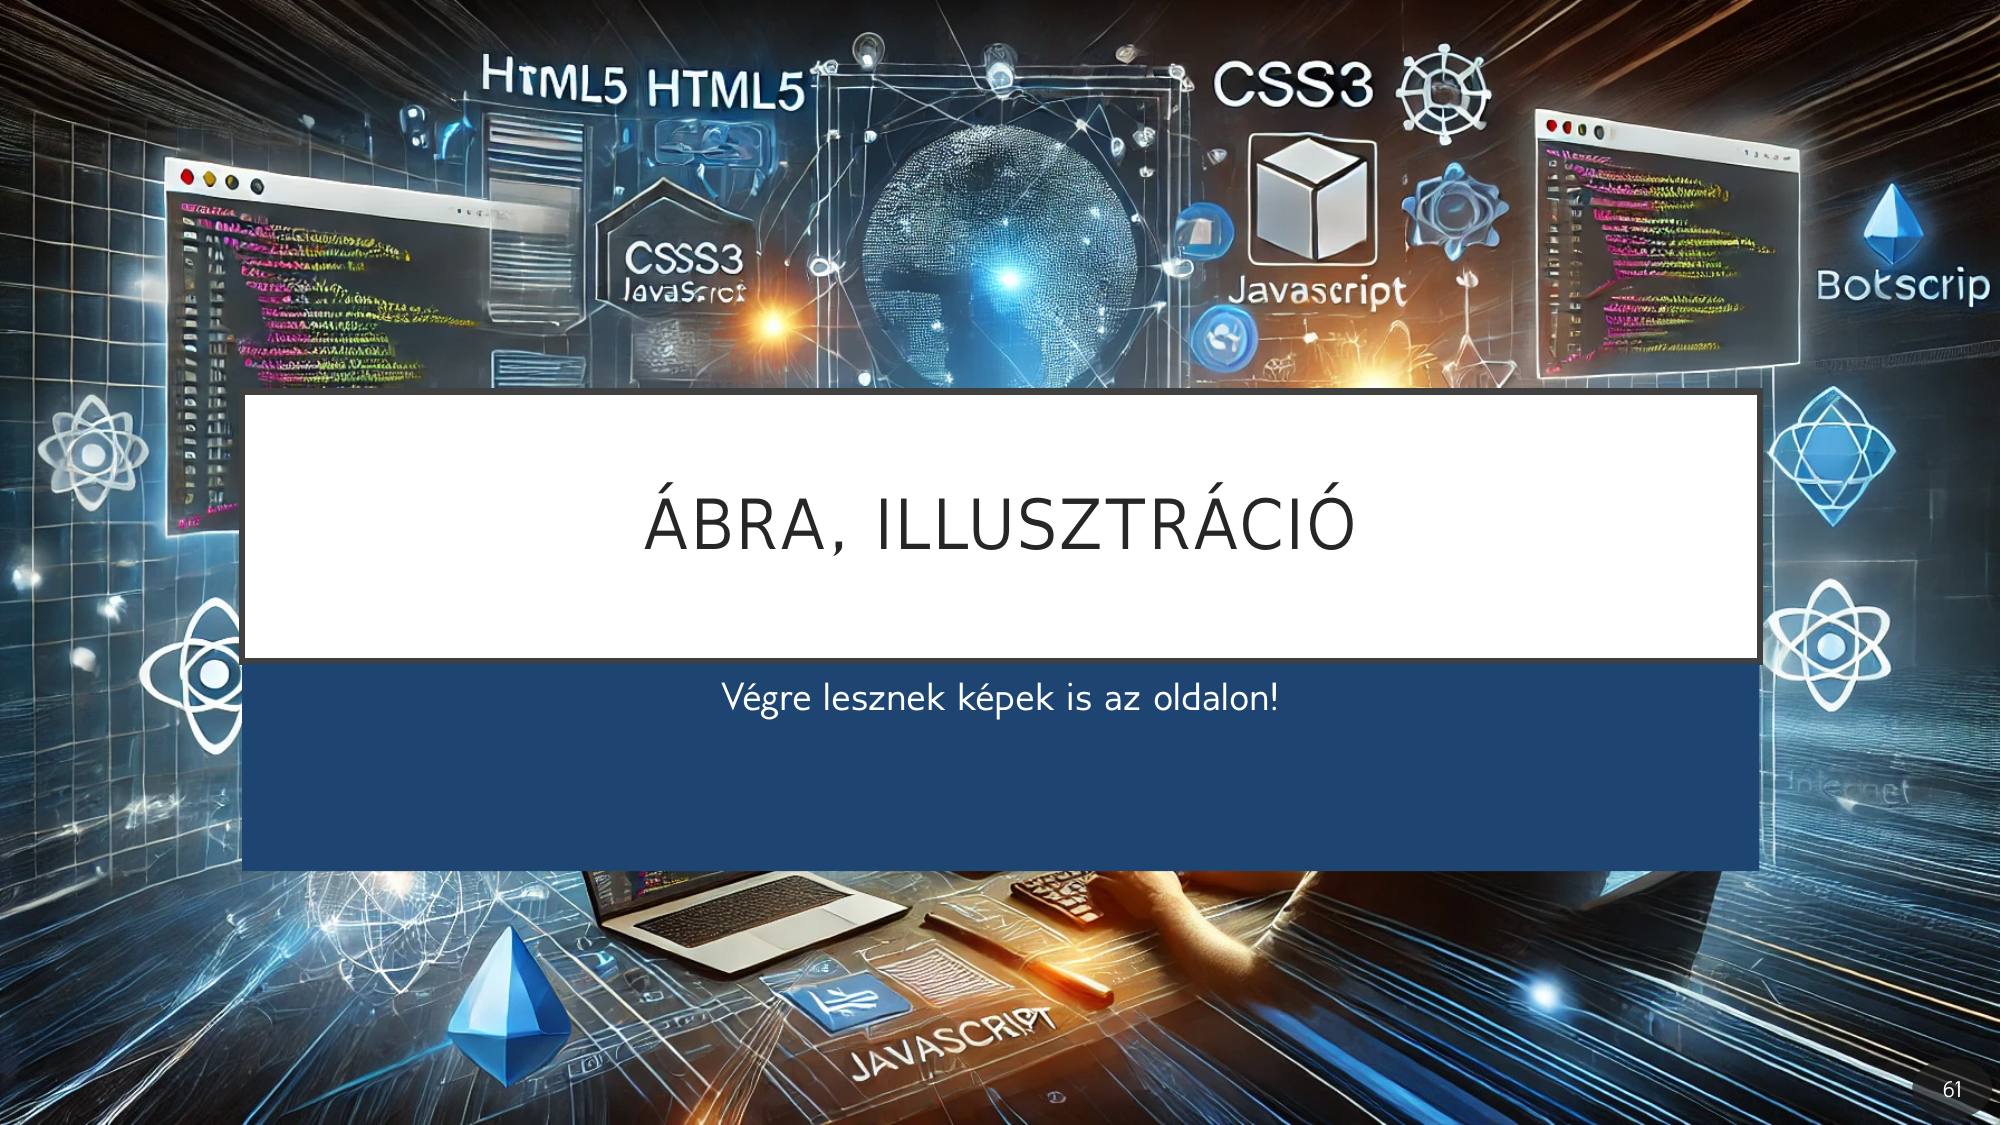

# Ábra, illusztráció
Végre lesznek képek is az oldalon!
61